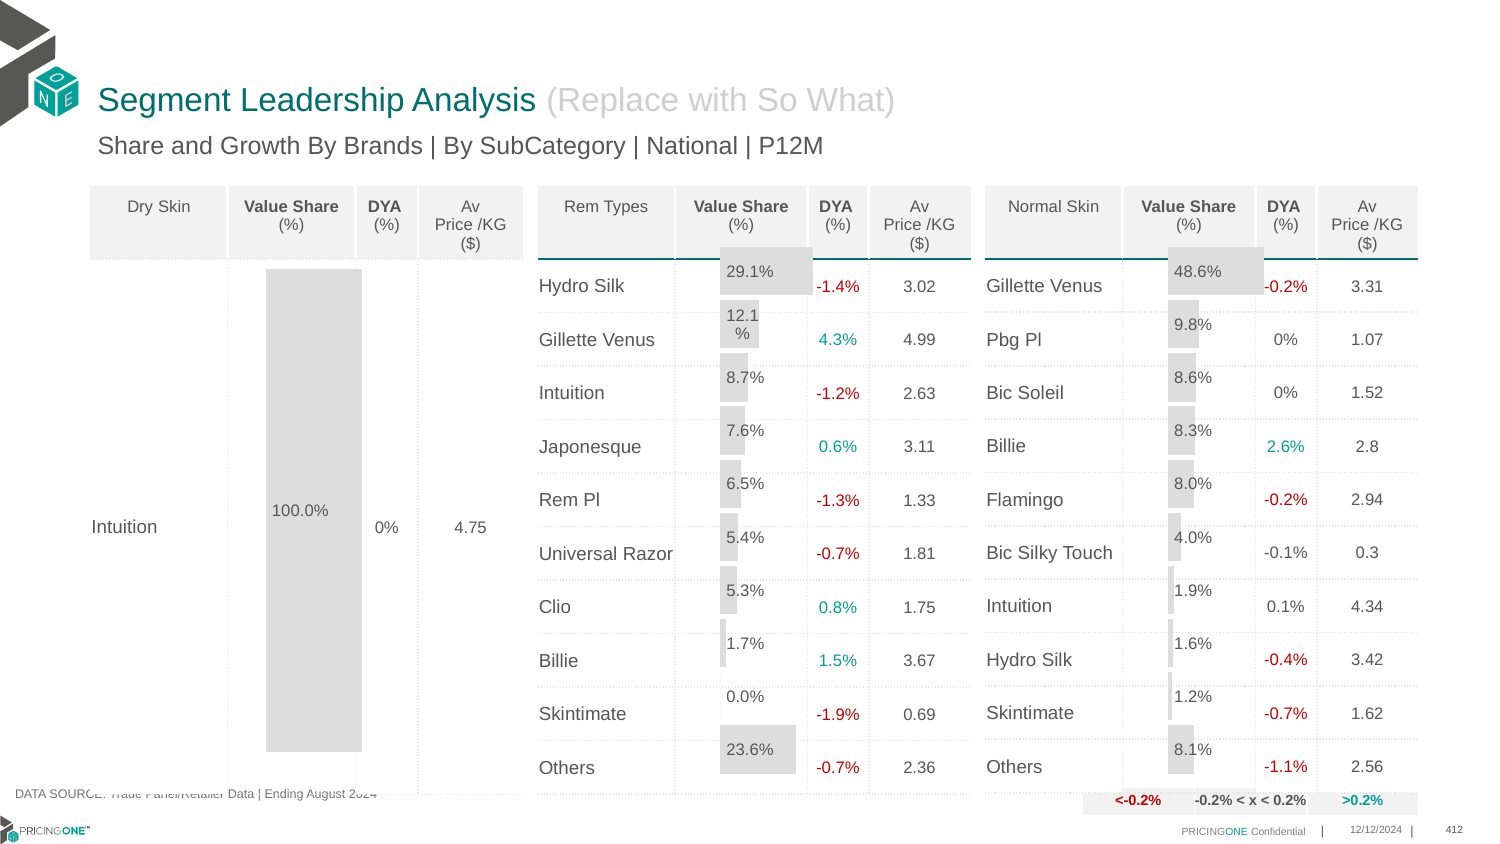

# Segment Leadership Analysis (Replace with So What)
Share and Growth By Brands | By SubCategory | National | P12M
| Rem Types | Value Share (%) | DYA (%) | Av Price /KG ($) |
| --- | --- | --- | --- |
| Hydro Silk |  | -1.4% | 3.02 |
| Gillette Venus |  | 4.3% | 4.99 |
| Intuition |  | -1.2% | 2.63 |
| Japonesque |  | 0.6% | 3.11 |
| Rem Pl |  | -1.3% | 1.33 |
| Universal Razor |  | -0.7% | 1.81 |
| Clio |  | 0.8% | 1.75 |
| Billie |  | 1.5% | 3.67 |
| Skintimate |  | -1.9% | 0.69 |
| Others |  | -0.7% | 2.36 |
| Dry Skin | Value Share (%) | DYA (%) | Av Price /KG ($) |
| --- | --- | --- | --- |
| Intuition |  | 0% | 4.75 |
| Normal Skin | Value Share (%) | DYA (%) | Av Price /KG ($) |
| --- | --- | --- | --- |
| Gillette Venus |  | -0.2% | 3.31 |
| Pbg Pl |  | 0% | 1.07 |
| Bic Soleil |  | 0% | 1.52 |
| Billie |  | 2.6% | 2.8 |
| Flamingo |  | -0.2% | 2.94 |
| Bic Silky Touch |  | -0.1% | 0.3 |
| Intuition |  | 0.1% | 4.34 |
| Hydro Silk |  | -0.4% | 3.42 |
| Skintimate |  | -0.7% | 1.62 |
| Others |  | -1.1% | 2.56 |

### Chart

| Category | National | Dry Skin |
|---|---|
| None | 1.0 |

### Chart

| Category | National | Rem Types |
|---|---|
| None | 0.2911254330316477 |

### Chart

| Category | National | Normal Skin |
|---|---|
| None | 0.4858164829228145 |
DATA SOURCE: Trade Panel/Retailer Data | Ending August 2024
| <-0.2% | -0.2% < x < 0.2% | >0.2% |
| --- | --- | --- |

12/12/2024
412